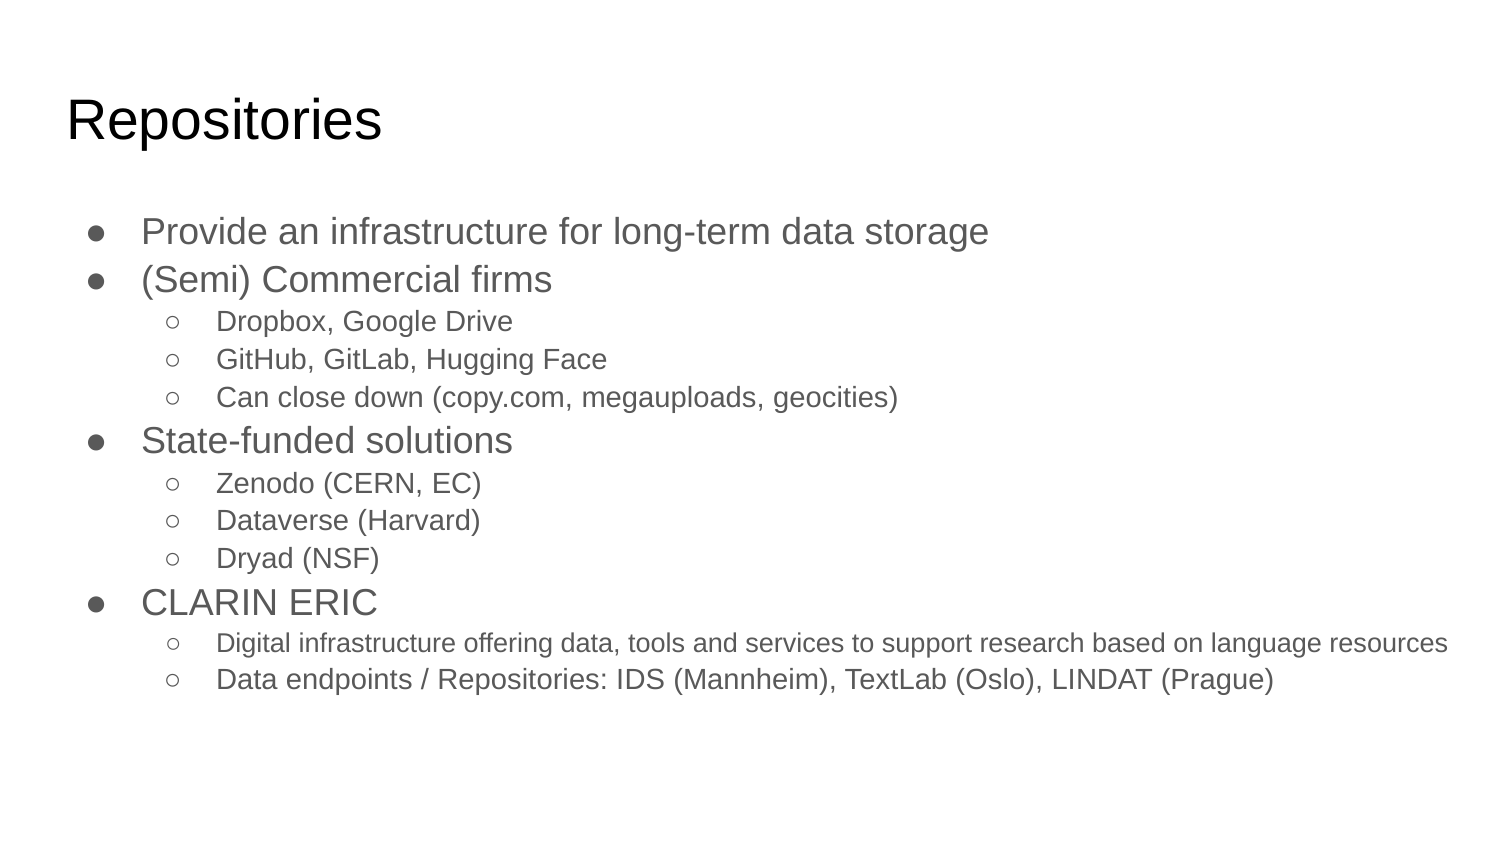

# Repositories
Provide an infrastructure for long-term data storage
(Semi) Commercial firms
Dropbox, Google Drive
GitHub, GitLab, Hugging Face
Can close down (copy.com, megauploads, geocities)
State-funded solutions
Zenodo (CERN, EC)
Dataverse (Harvard)
Dryad (NSF)
CLARIN ERIC
Digital infrastructure offering data, tools and services to support research based on language resources
Data endpoints / Repositories: IDS (Mannheim), TextLab (Oslo), LINDAT (Prague)